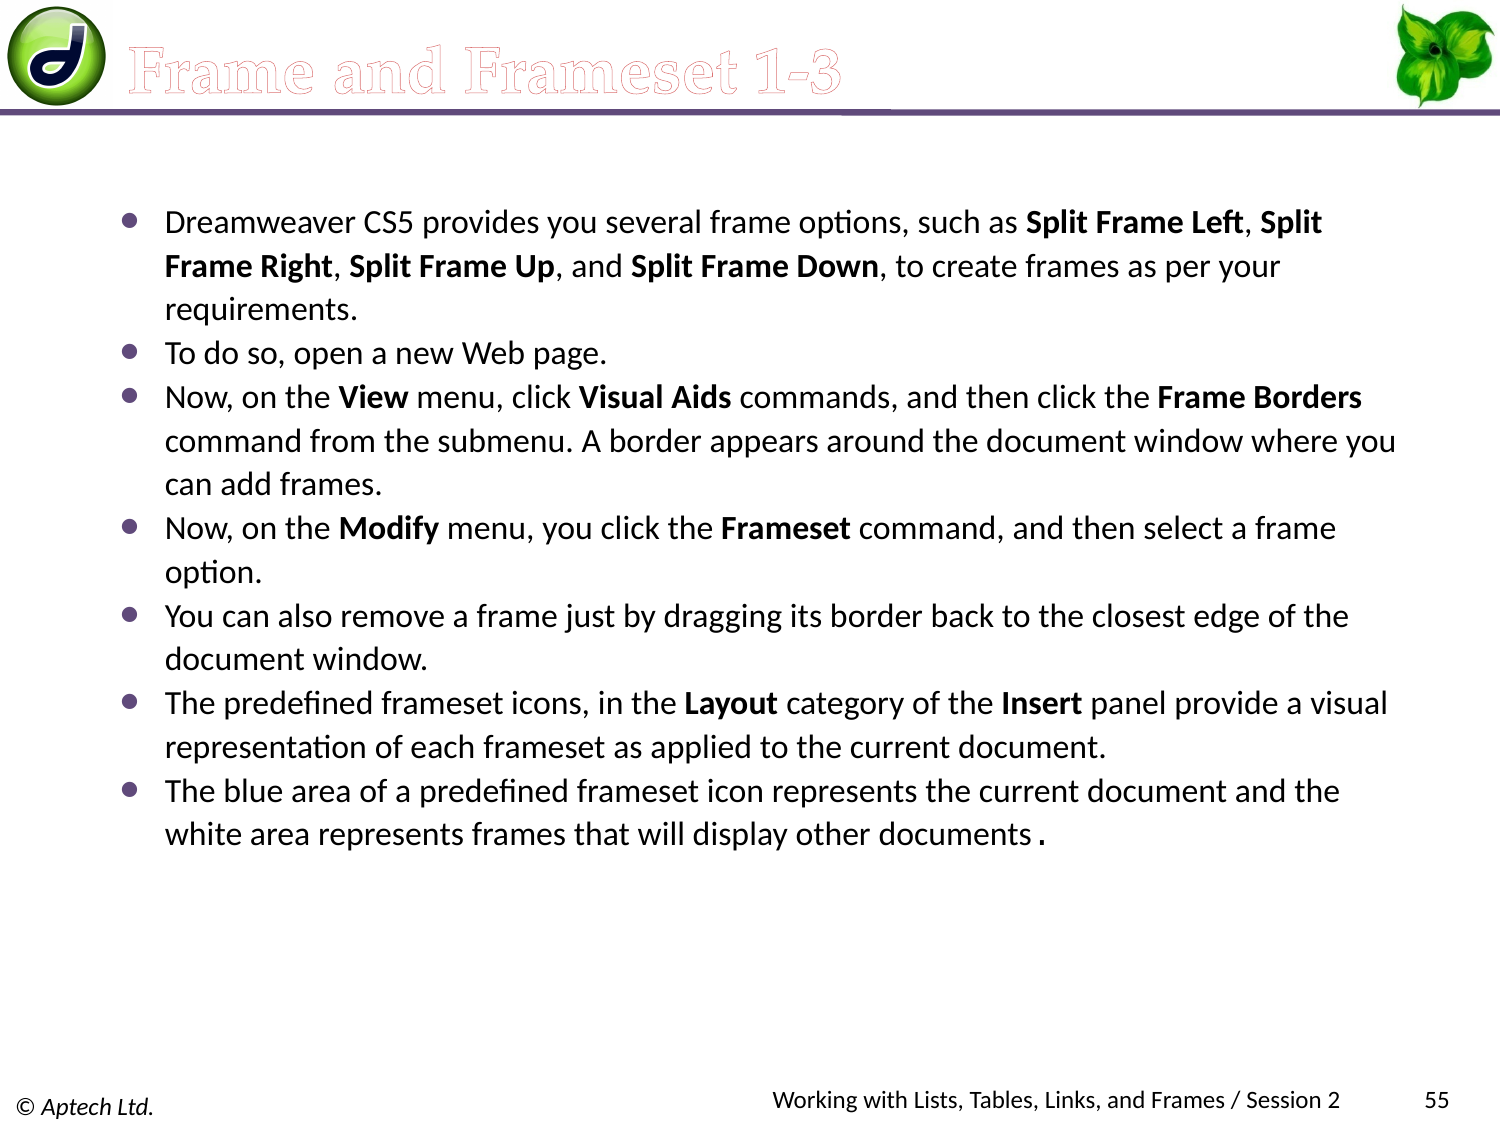

# Frame and Frameset 1-3
Dreamweaver CS5 provides you several frame options, such as Split Frame Left, Split Frame Right, Split Frame Up, and Split Frame Down, to create frames as per your requirements.
To do so, open a new Web page.
Now, on the View menu, click Visual Aids commands, and then click the Frame Borders command from the submenu. A border appears around the document window where you can add frames.
Now, on the Modify menu, you click the Frameset command, and then select a frame option.
You can also remove a frame just by dragging its border back to the closest edge of the document window.
The predefined frameset icons, in the Layout category of the Insert panel provide a visual representation of each frameset as applied to the current document.
The blue area of a predefined frameset icon represents the current document and the white area represents frames that will display other documents.

Working with Lists, Tables, Links, and Frames / Session 2
55